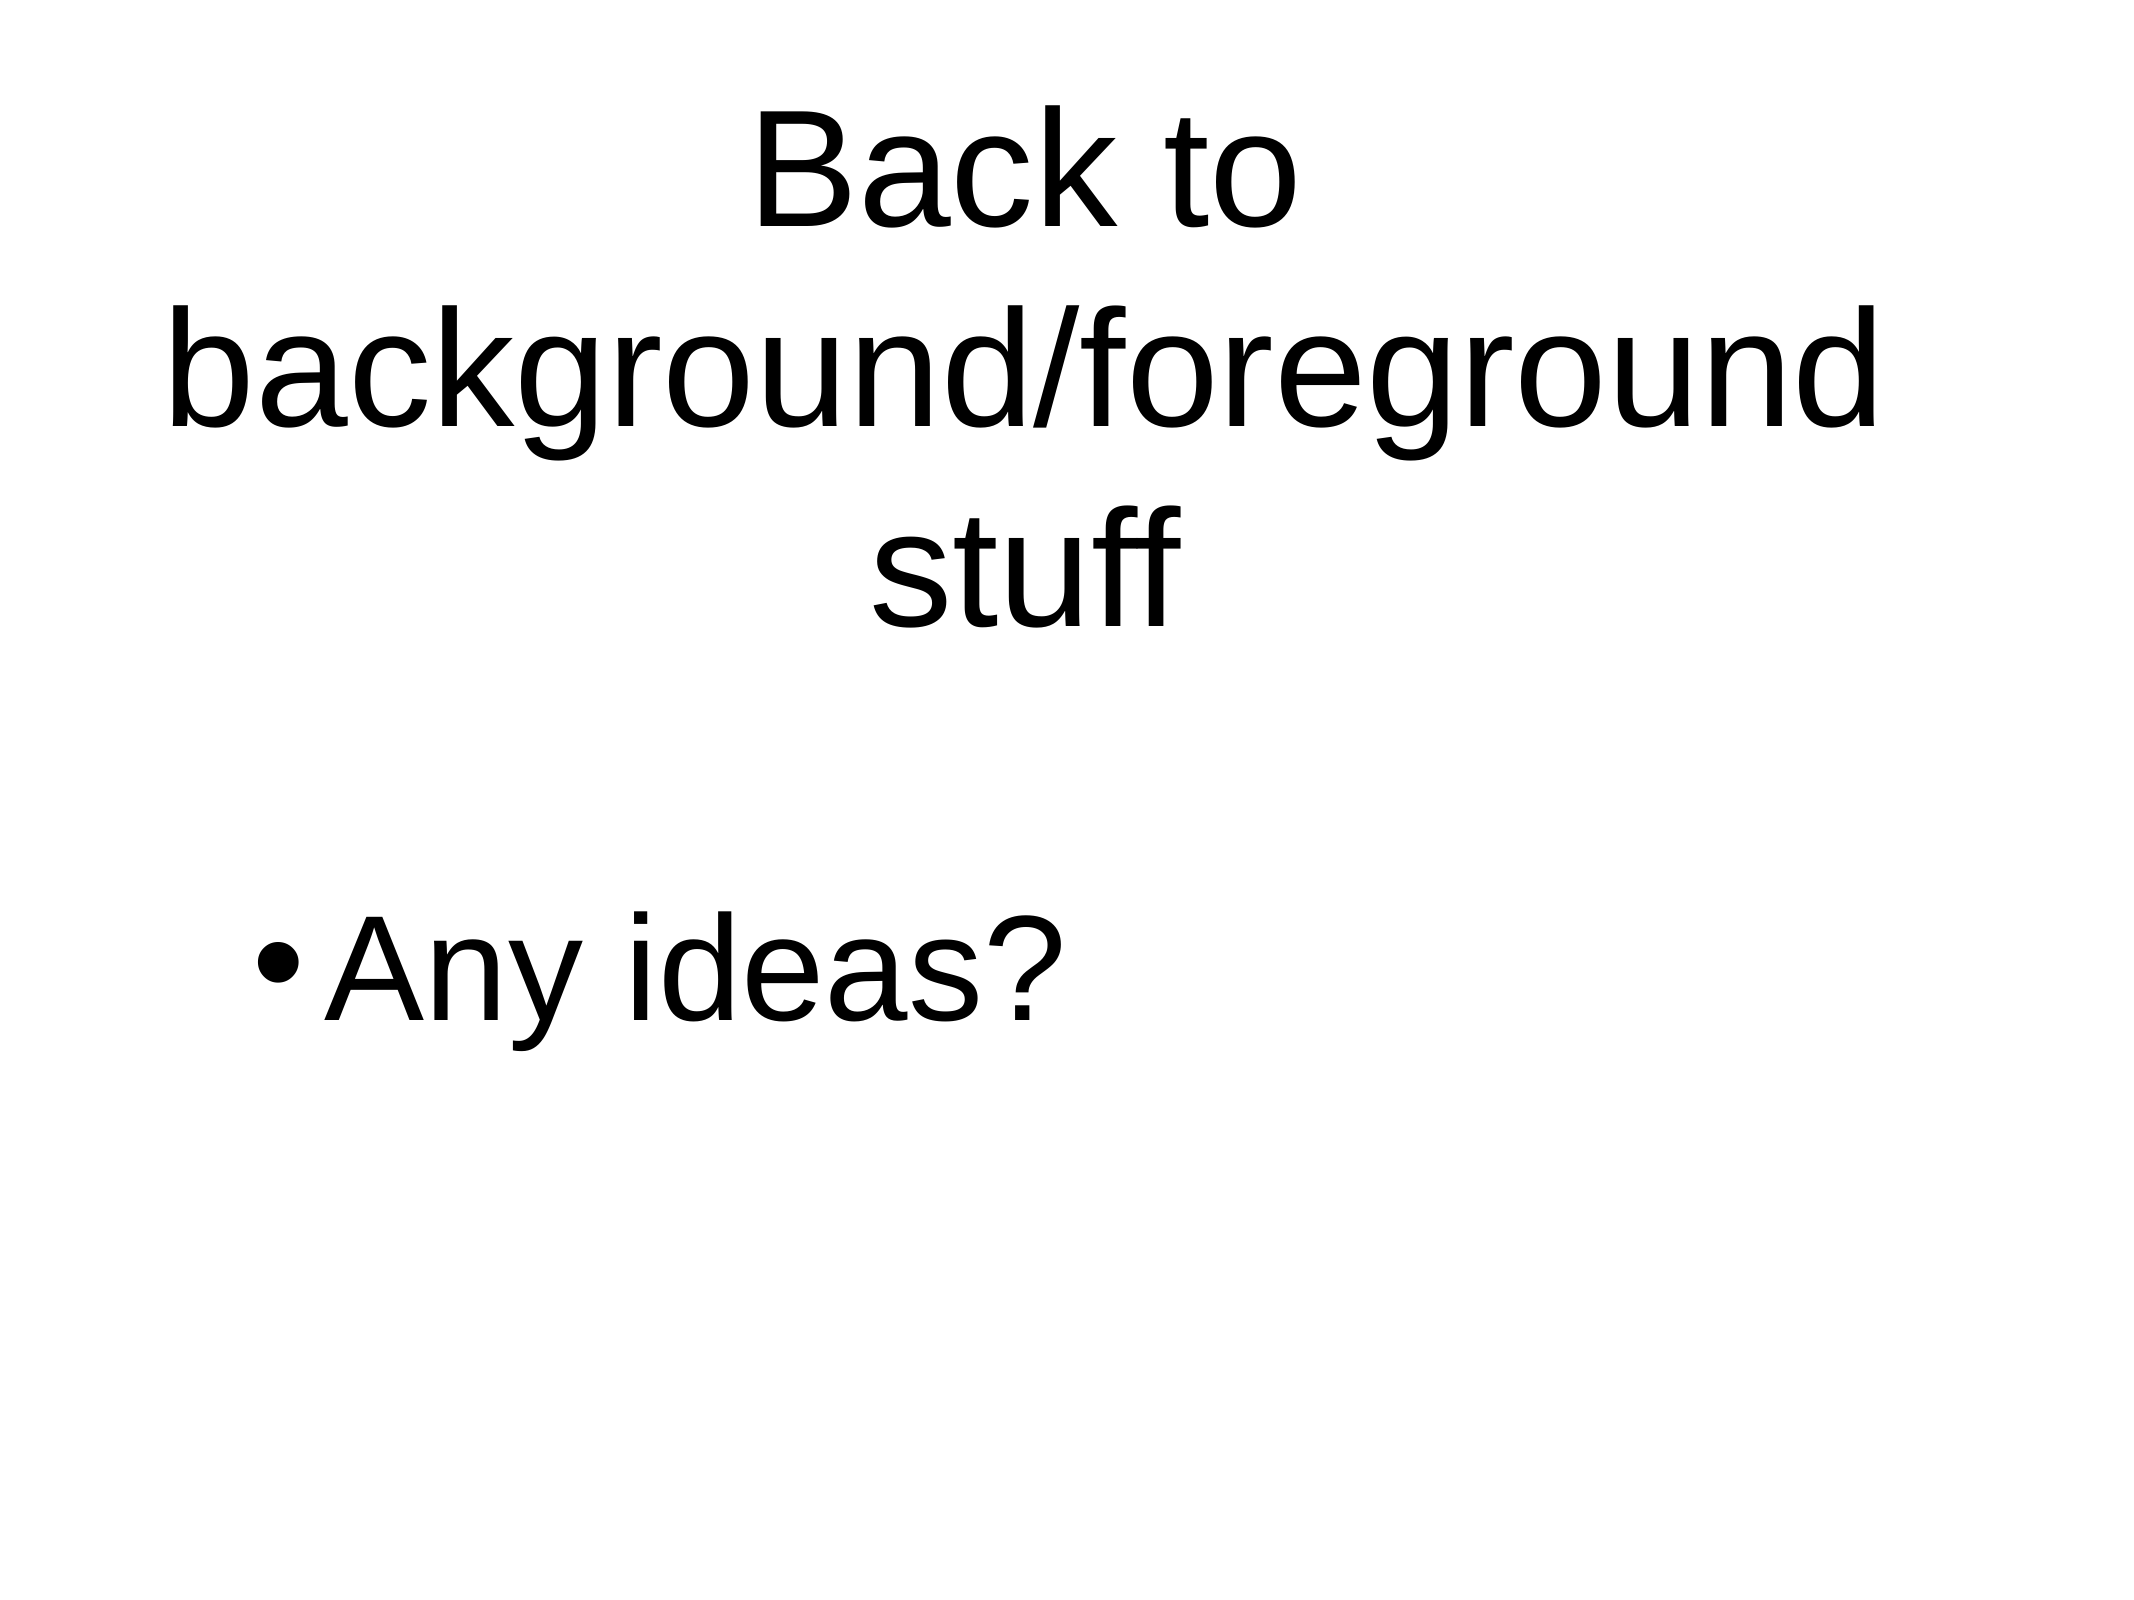

# Back to background/foreground stuff
Any ideas?